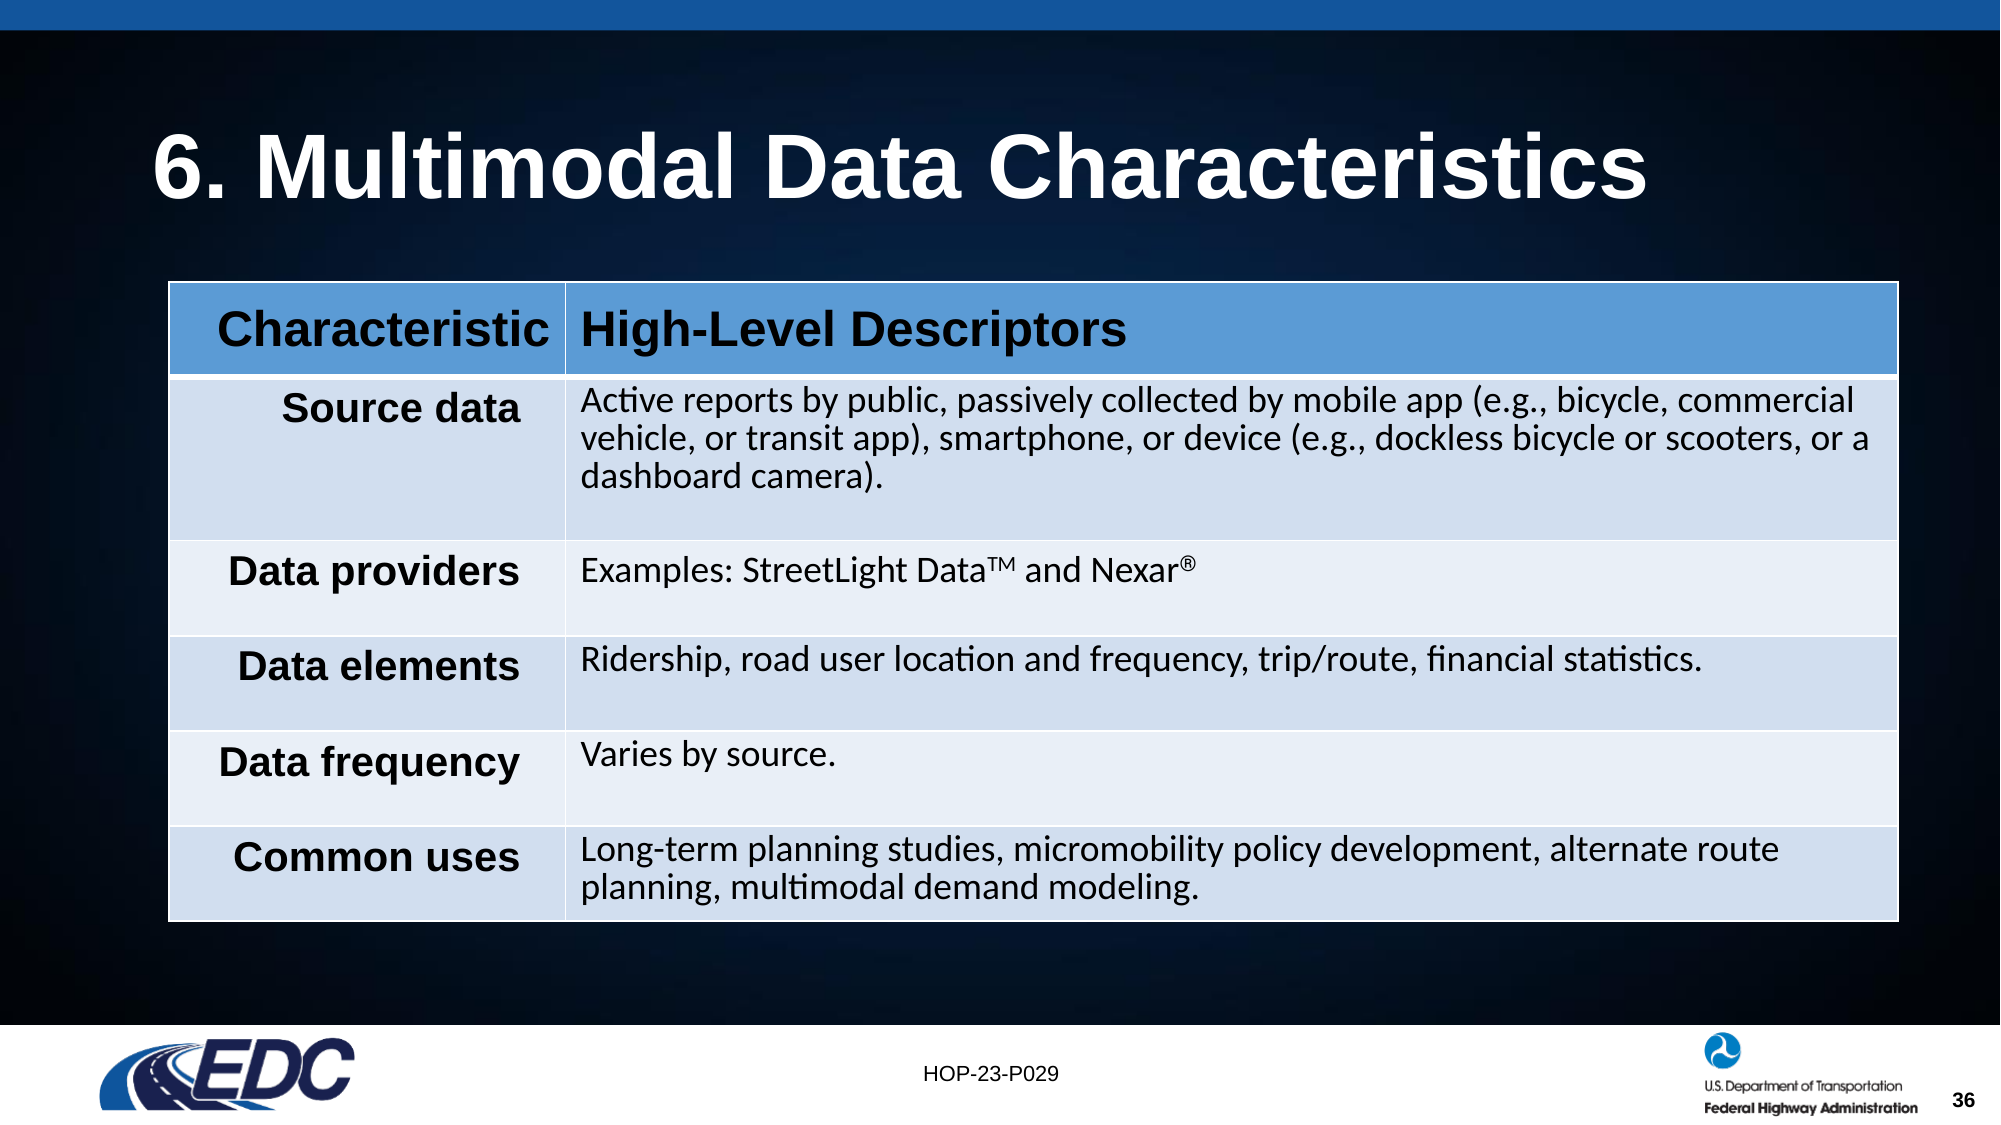

# 6. Multimodal Data Characteristics
| Characteristic | High-Level Descriptors |
| --- | --- |
| Source data | Active reports by public, passively collected by mobile app (e.g., bicycle, commercial vehicle, or transit app), smartphone, or device (e.g., dockless bicycle or scooters, or a dashboard camera). |
| Data providers | Examples: StreetLight DataTM and Nexar® |
| Data elements | Ridership, road user location and frequency, trip/route, financial statistics. |
| Data frequency | Varies by source. |
| Common uses | Long-term planning studies, micromobility policy development, alternate route planning, multimodal demand modeling. |
36